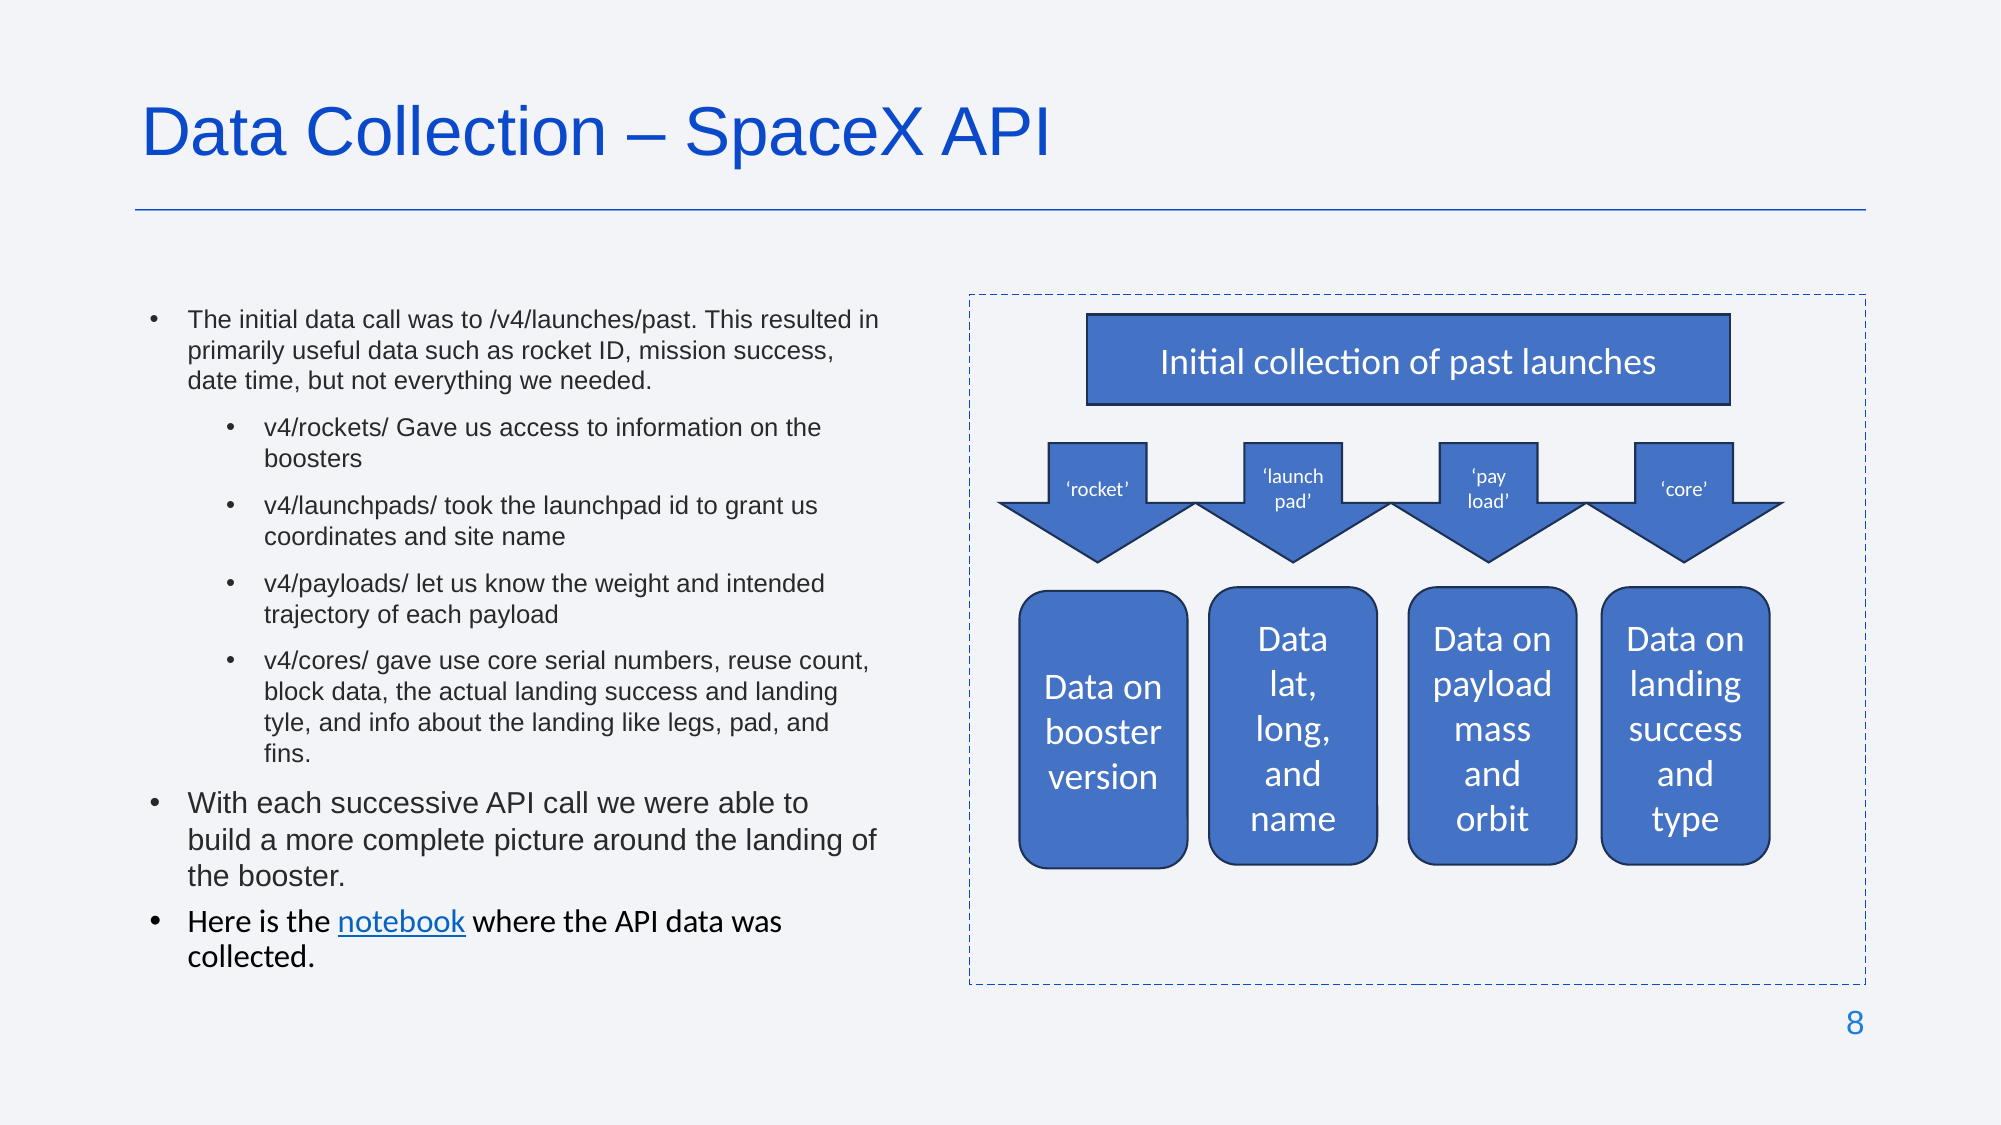

Data Collection – SpaceX API

The initial data call was to /v4/launches/past. This resulted in primarily useful data such as rocket ID, mission success, date time, but not everything we needed.
v4/rockets/ Gave us access to information on the boosters
v4/launchpads/ took the launchpad id to grant us coordinates and site name
v4/payloads/ let us know the weight and intended trajectory of each payload
v4/cores/ gave use core serial numbers, reuse count, block data, the actual landing success and landing tyle, and info about the landing like legs, pad, and fins.
With each successive API call we were able to build a more complete picture around the landing of the booster.
Here is the notebook where the API data was collected.
Initial collection of past launches
‘rocket’
‘launchpad’
‘pay
load’
‘core’
Data on payload mass and orbit
Data lat, long, and name
Data on landing success and type
Data on booster version
8